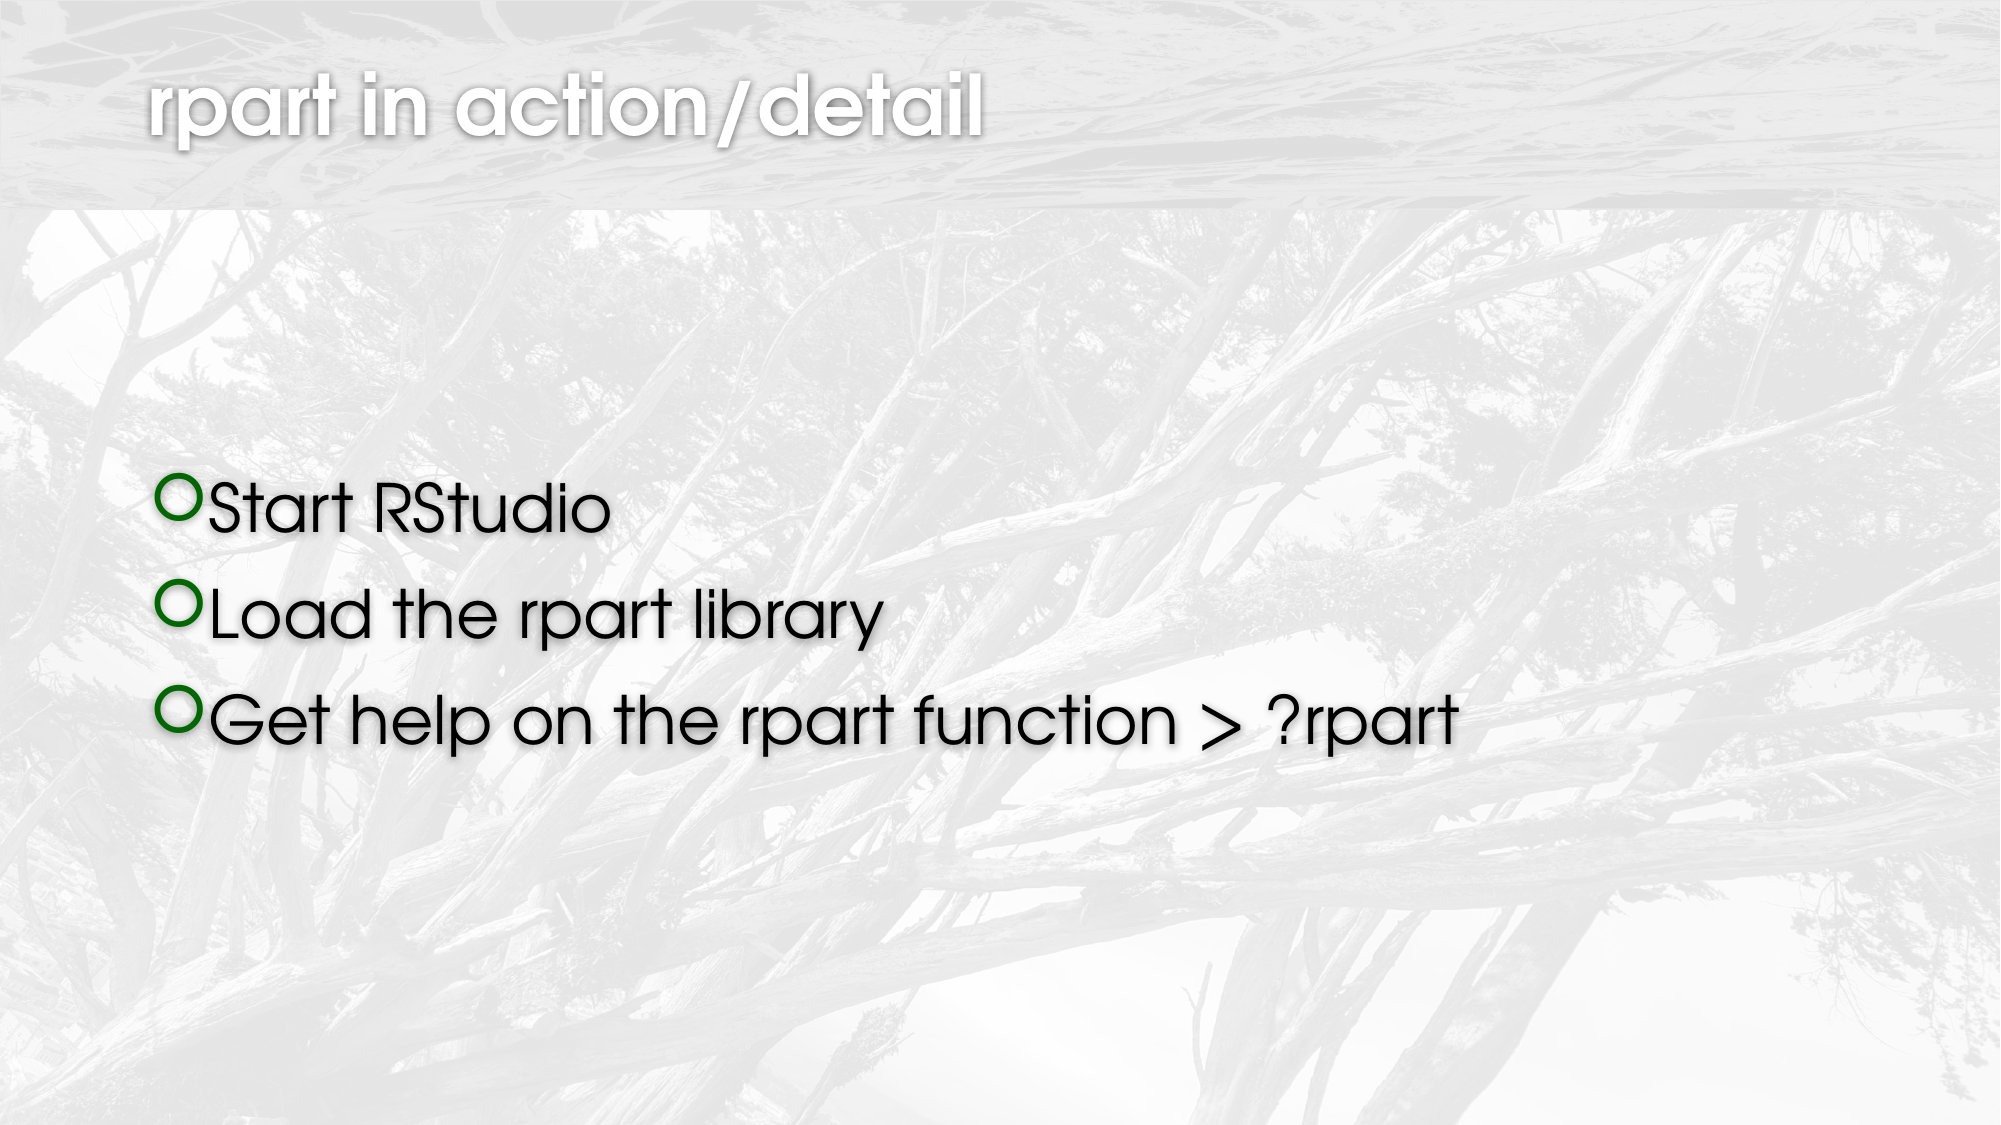

# rpart in action/detail
Start RStudio
Load the rpart library
Get help on the rpart function > ?rpart